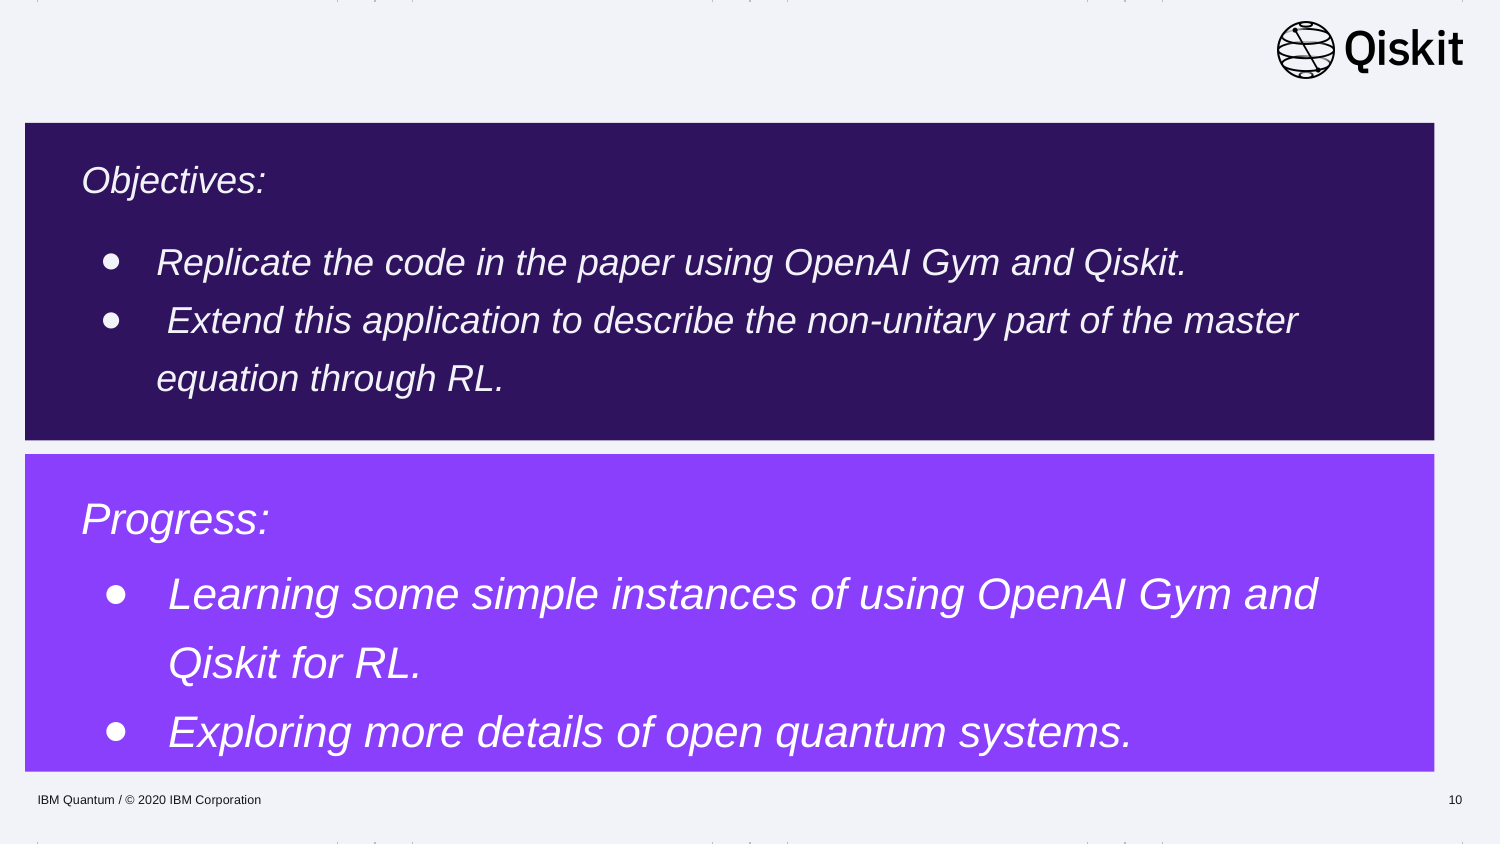

Objectives:
Replicate the code in the paper using OpenAI Gym and Qiskit.
 Extend this application to describe the non-unitary part of the master equation through RL.

Progress:
Learning some simple instances of using OpenAI Gym and Qiskit for RL.
Exploring more details of open quantum systems.

IBM Quantum / © 2020 IBM Corporation
10